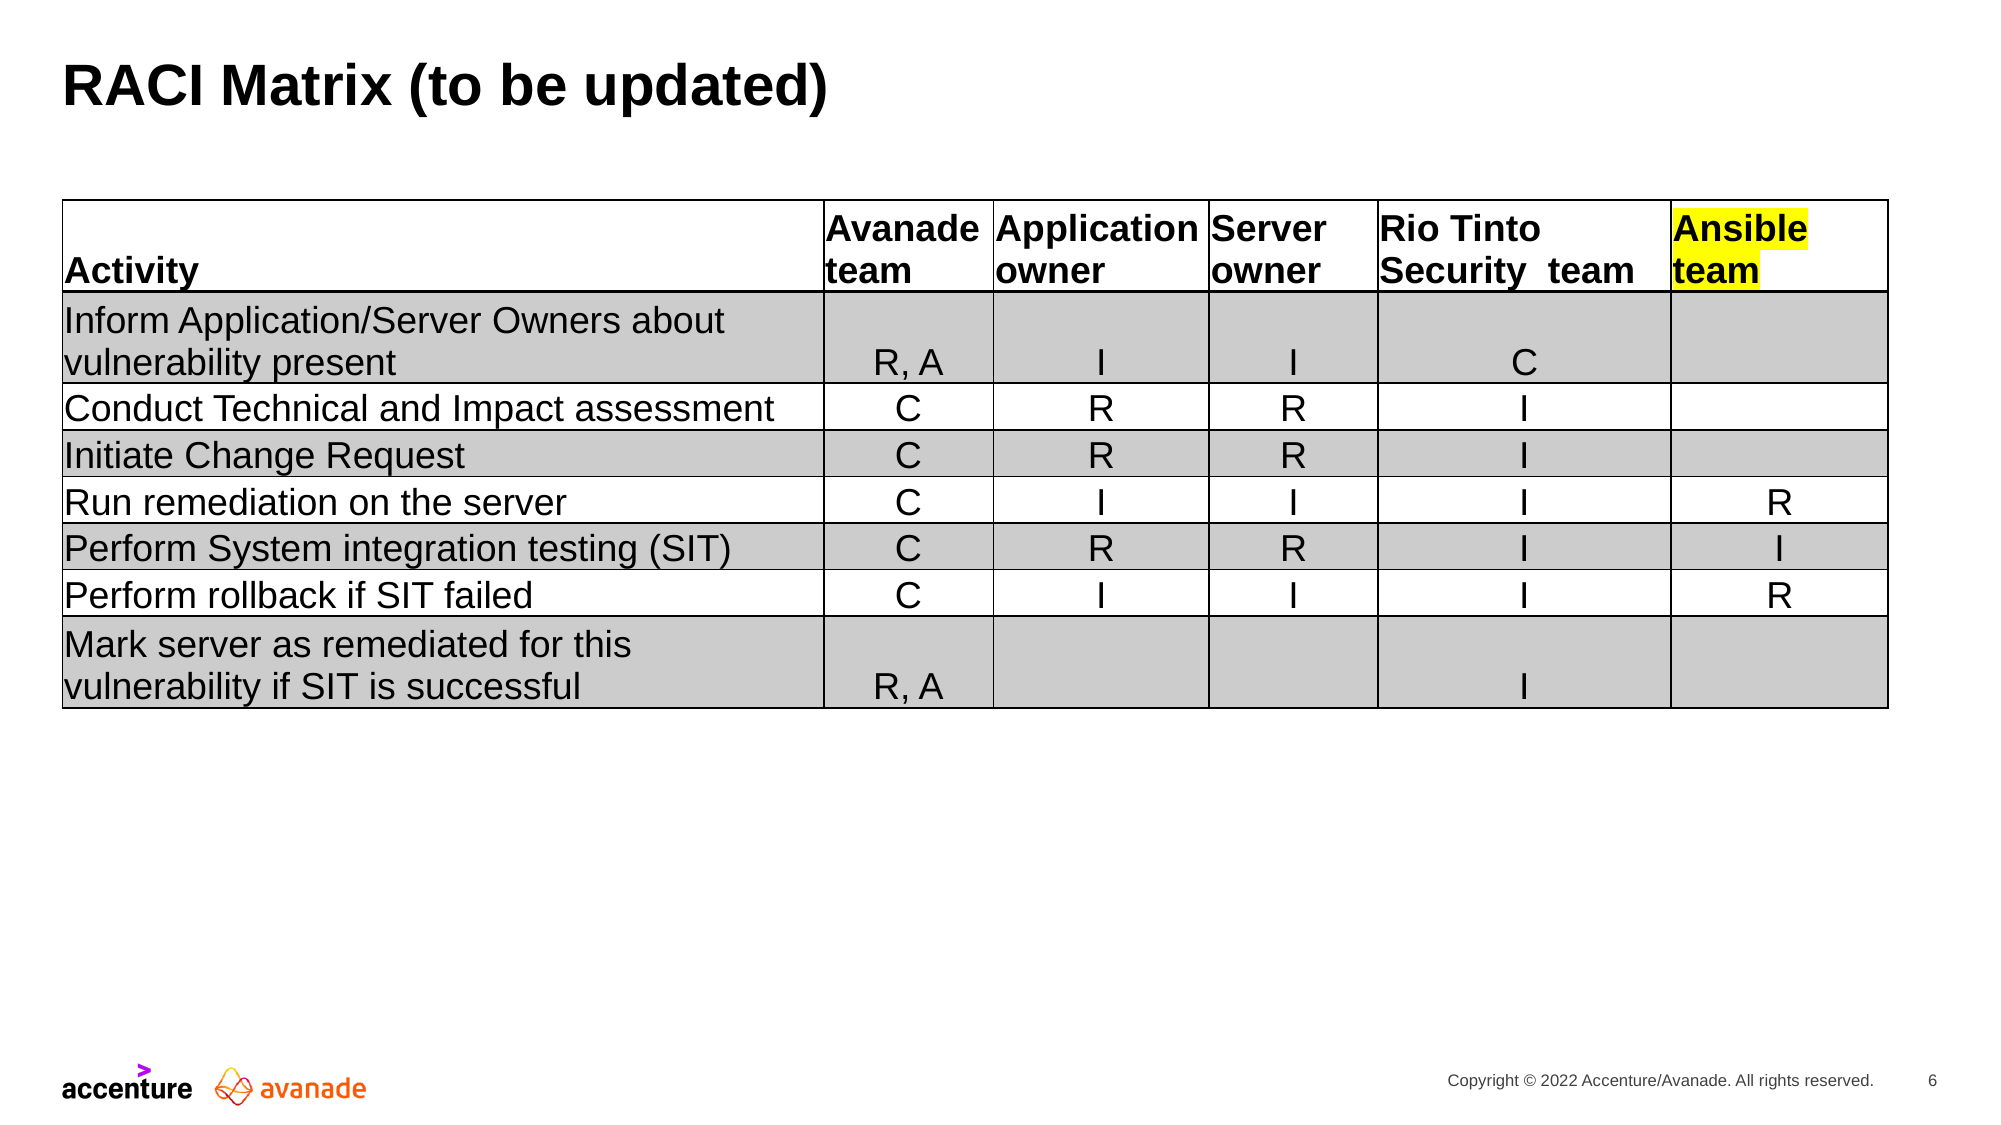

Build remediation artefacts
Roll out Plan
# RACI Matrix (to be updated)
| Activity | Avanade team | Application owner | Server owner | Rio Tinto Security team | Ansible team |
| --- | --- | --- | --- | --- | --- |
| Inform Application/Server Owners about vulnerability present | R, A | I | I | C |  |
| Conduct Technical and Impact assessment | C | R | R | I |  |
| Initiate Change Request | C | R | R | I |  |
| Run remediation on the server | C | I | I | I | R |
| Perform System integration testing (SIT) | C | R | R | I | I |
| Perform rollback if SIT failed | C | I | I | I | R |
| Mark server as remediated for this vulnerability if SIT is successful | R, A |  |  | I |  |